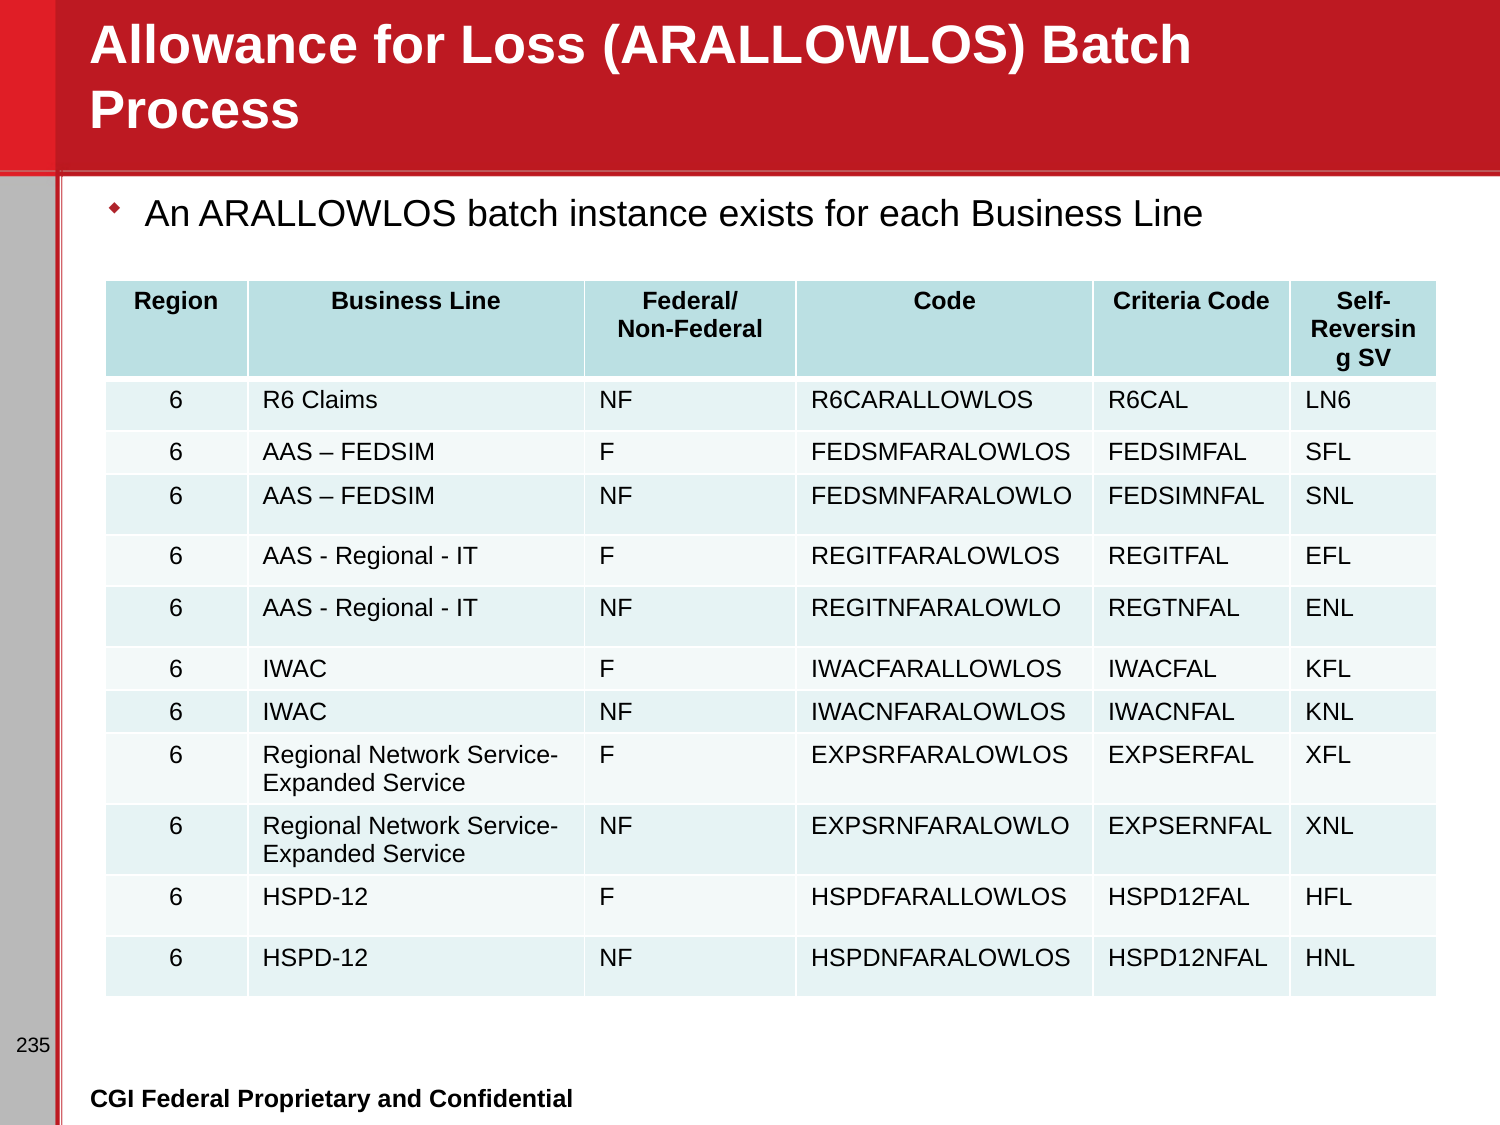

# Allowance for Loss (ARALLOWLOS) Batch Process
An ARALLOWLOS batch instance exists for each Business Line

| Region | Business Line | Federal/ Non-Federal | Code | Criteria Code | Self-Reversing SV |
| --- | --- | --- | --- | --- | --- |
| 6 | R6 Claims | NF | R6CARALLOWLOS | R6CAL | LN6 |
| 6 | AAS – FEDSIM | F | FEDSMFARALOWLOS | FEDSIMFAL | SFL |
| 6 | AAS – FEDSIM | NF | FEDSMNFARALOWLO | FEDSIMNFAL | SNL |
| 6 | AAS - Regional - IT | F | REGITFARALOWLOS | REGITFAL | EFL |
| 6 | AAS - Regional - IT | NF | REGITNFARALOWLO | REGTNFAL | ENL |
| 6 | IWAC | F | IWACFARALLOWLOS | IWACFAL | KFL |
| 6 | IWAC | NF | IWACNFARALOWLOS | IWACNFAL | KNL |
| 6 | Regional Network Service-Expanded Service | F | EXPSRFARALOWLOS | EXPSERFAL | XFL |
| 6 | Regional Network Service-Expanded Service | NF | EXPSRNFARALOWLO | EXPSERNFAL | XNL |
| 6 | HSPD-12 | F | HSPDFARALLOWLOS | HSPD12FAL | HFL |
| 6 | HSPD-12 | NF | HSPDNFARALOWLOS | HSPD12NFAL | HNL |

235
CGI Federal Proprietary and Confidential